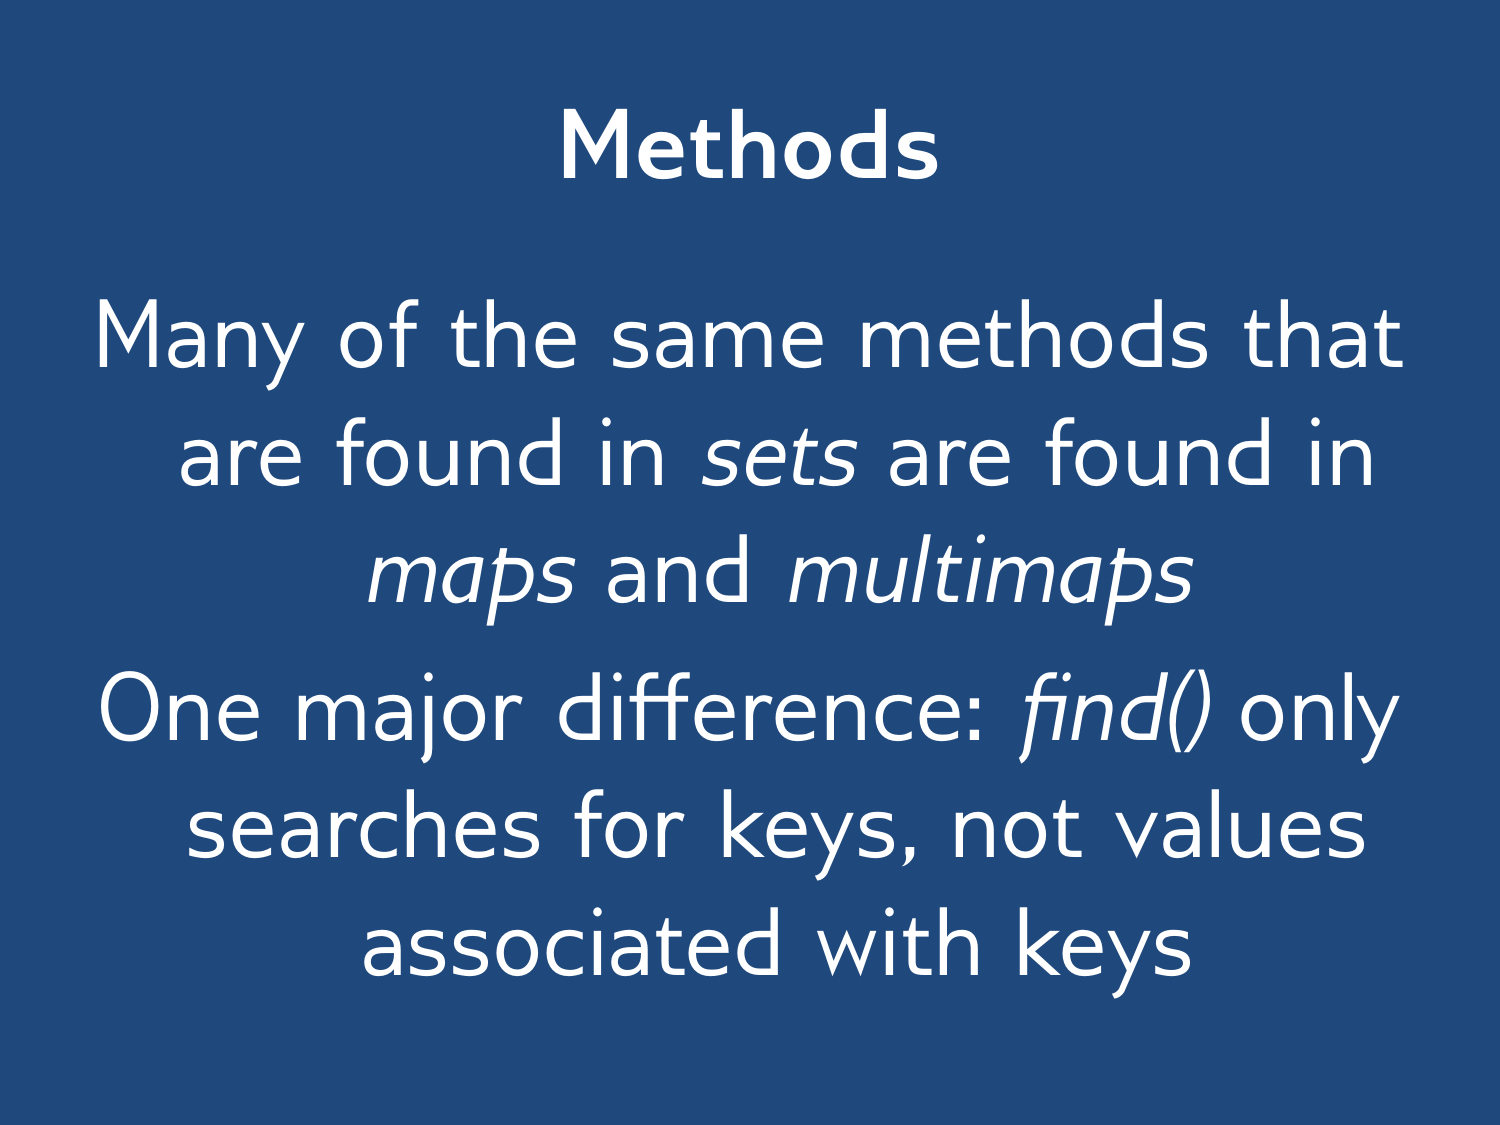

# Methods
Many of the same methods that are found in sets are found in maps and multimaps
One major difference: find() only searches for keys, not values associated with keys